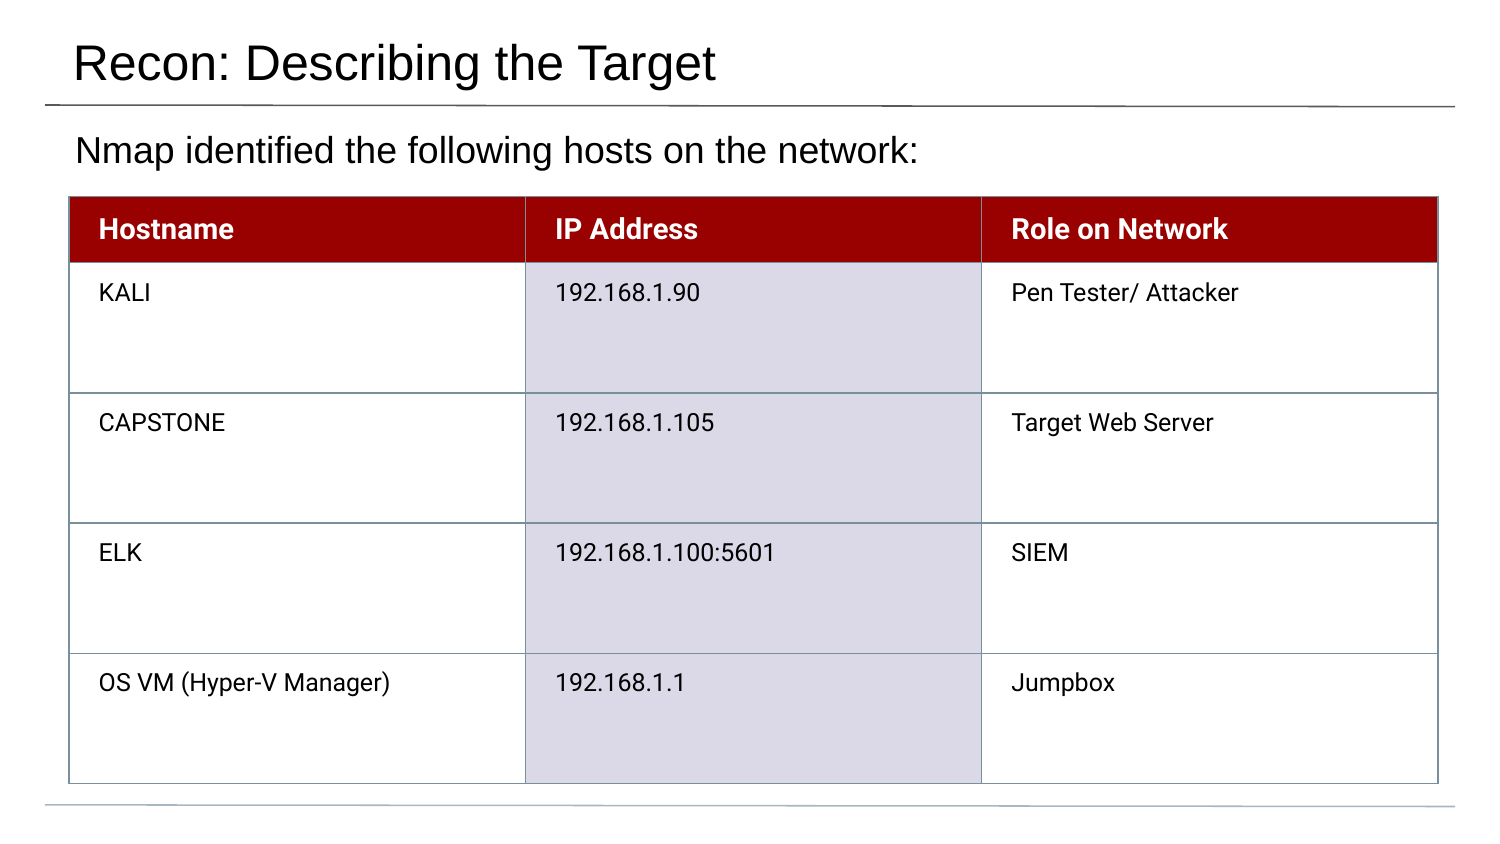

# Recon: Describing the Target
Nmap identified the following hosts on the network:
| Hostname | IP Address | Role on Network |
| --- | --- | --- |
| KALI | 192.168.1.90 | Pen Tester/ Attacker |
| CAPSTONE | 192.168.1.105 | Target Web Server |
| ELK | 192.168.1.100:5601 | SIEM |
| OS VM (Hyper-V Manager) | 192.168.1.1 | Jumpbox |